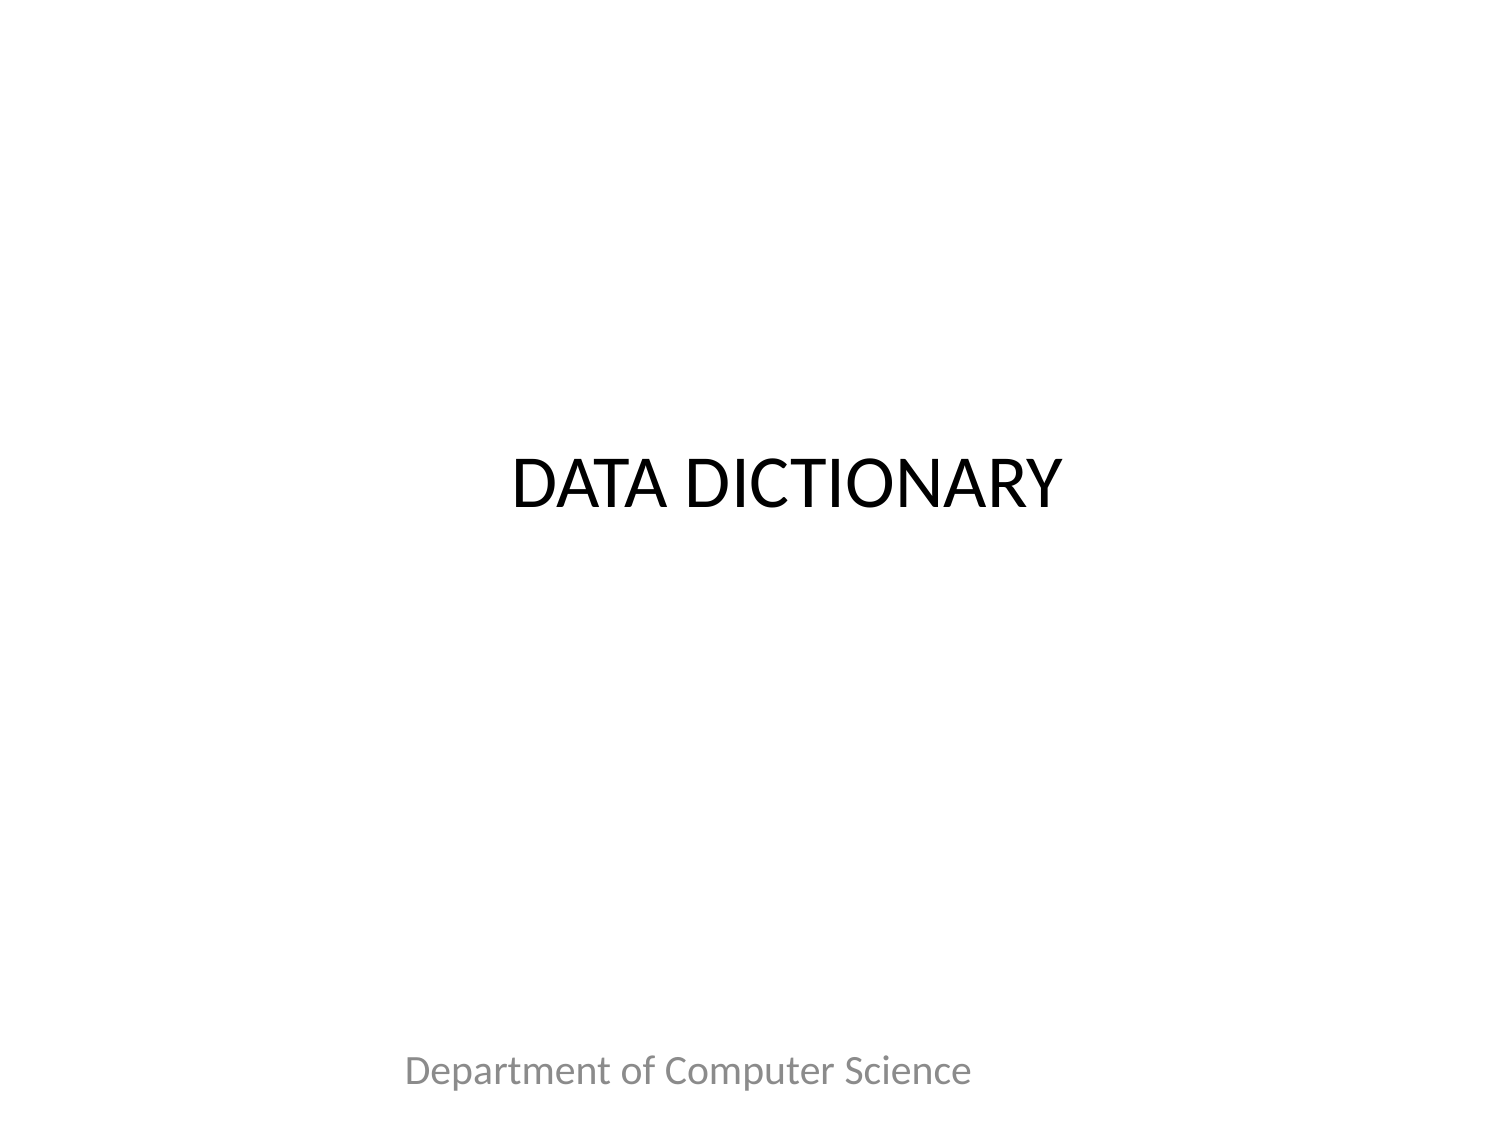

DATA DICTIONARY
Department of Computer Science
24